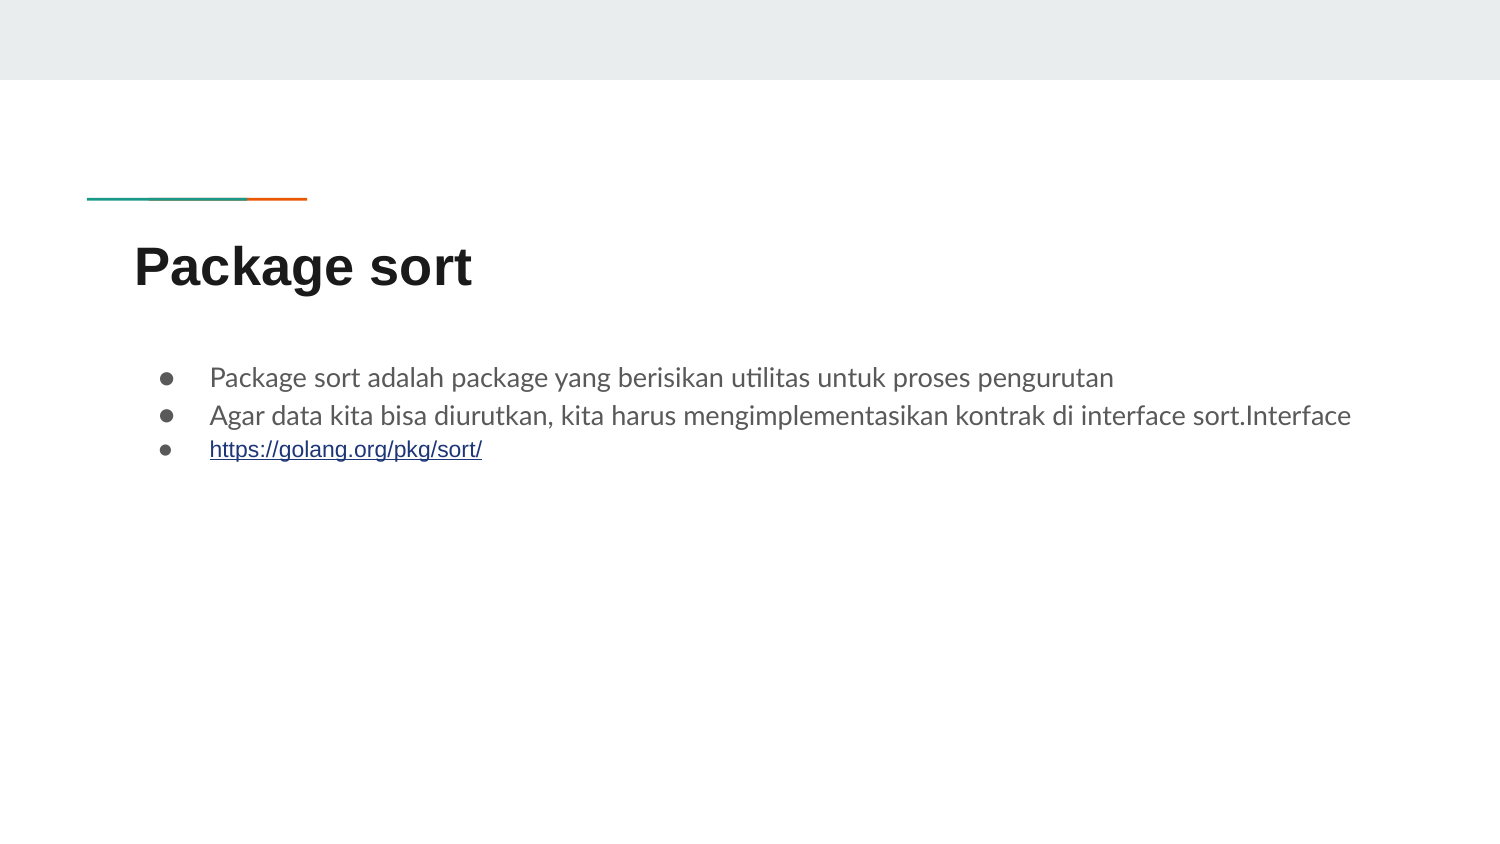

# Package sort
Package sort adalah package yang berisikan utilitas untuk proses pengurutan
Agar data kita bisa diurutkan, kita harus mengimplementasikan kontrak di interface sort.Interface
https://golang.org/pkg/sort/